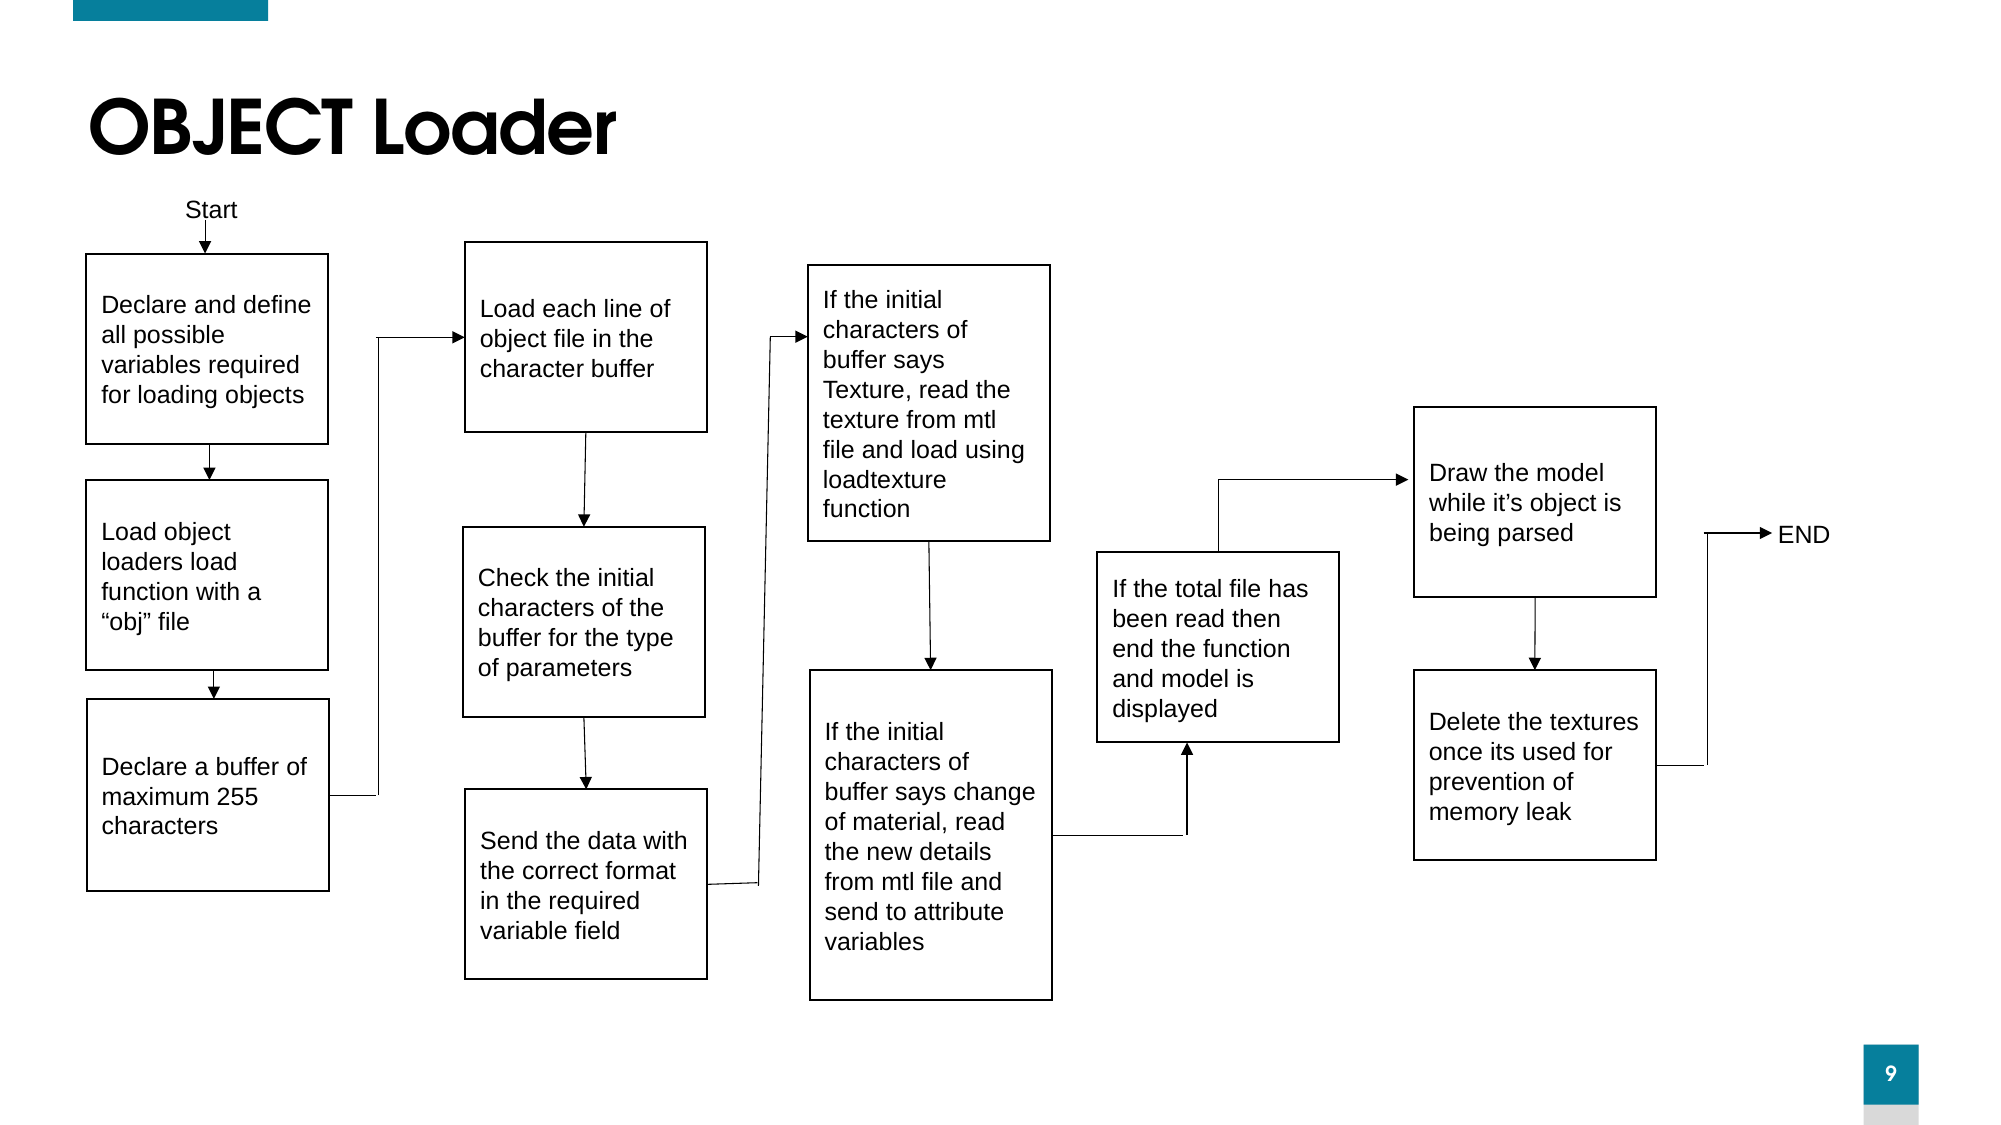

# OBJECT Loader
Start
Load each line of object file in the character buffer
Declare and define all possible variables required for loading objects
If the initial characters of buffer says Texture, read the texture from mtl file and load using loadtexture function
Draw the model while it’s object is being parsed
Load object loaders load function with a “obj” file
END
Check the initial characters of the buffer for the type of parameters
If the total file has been read then end the function and model is displayed
If the initial characters of buffer says change of material, read the new details from mtl file and send to attribute variables
Delete the textures once its used for prevention of memory leak
Declare a buffer of maximum 255 characters
Send the data with the correct format in the required variable field